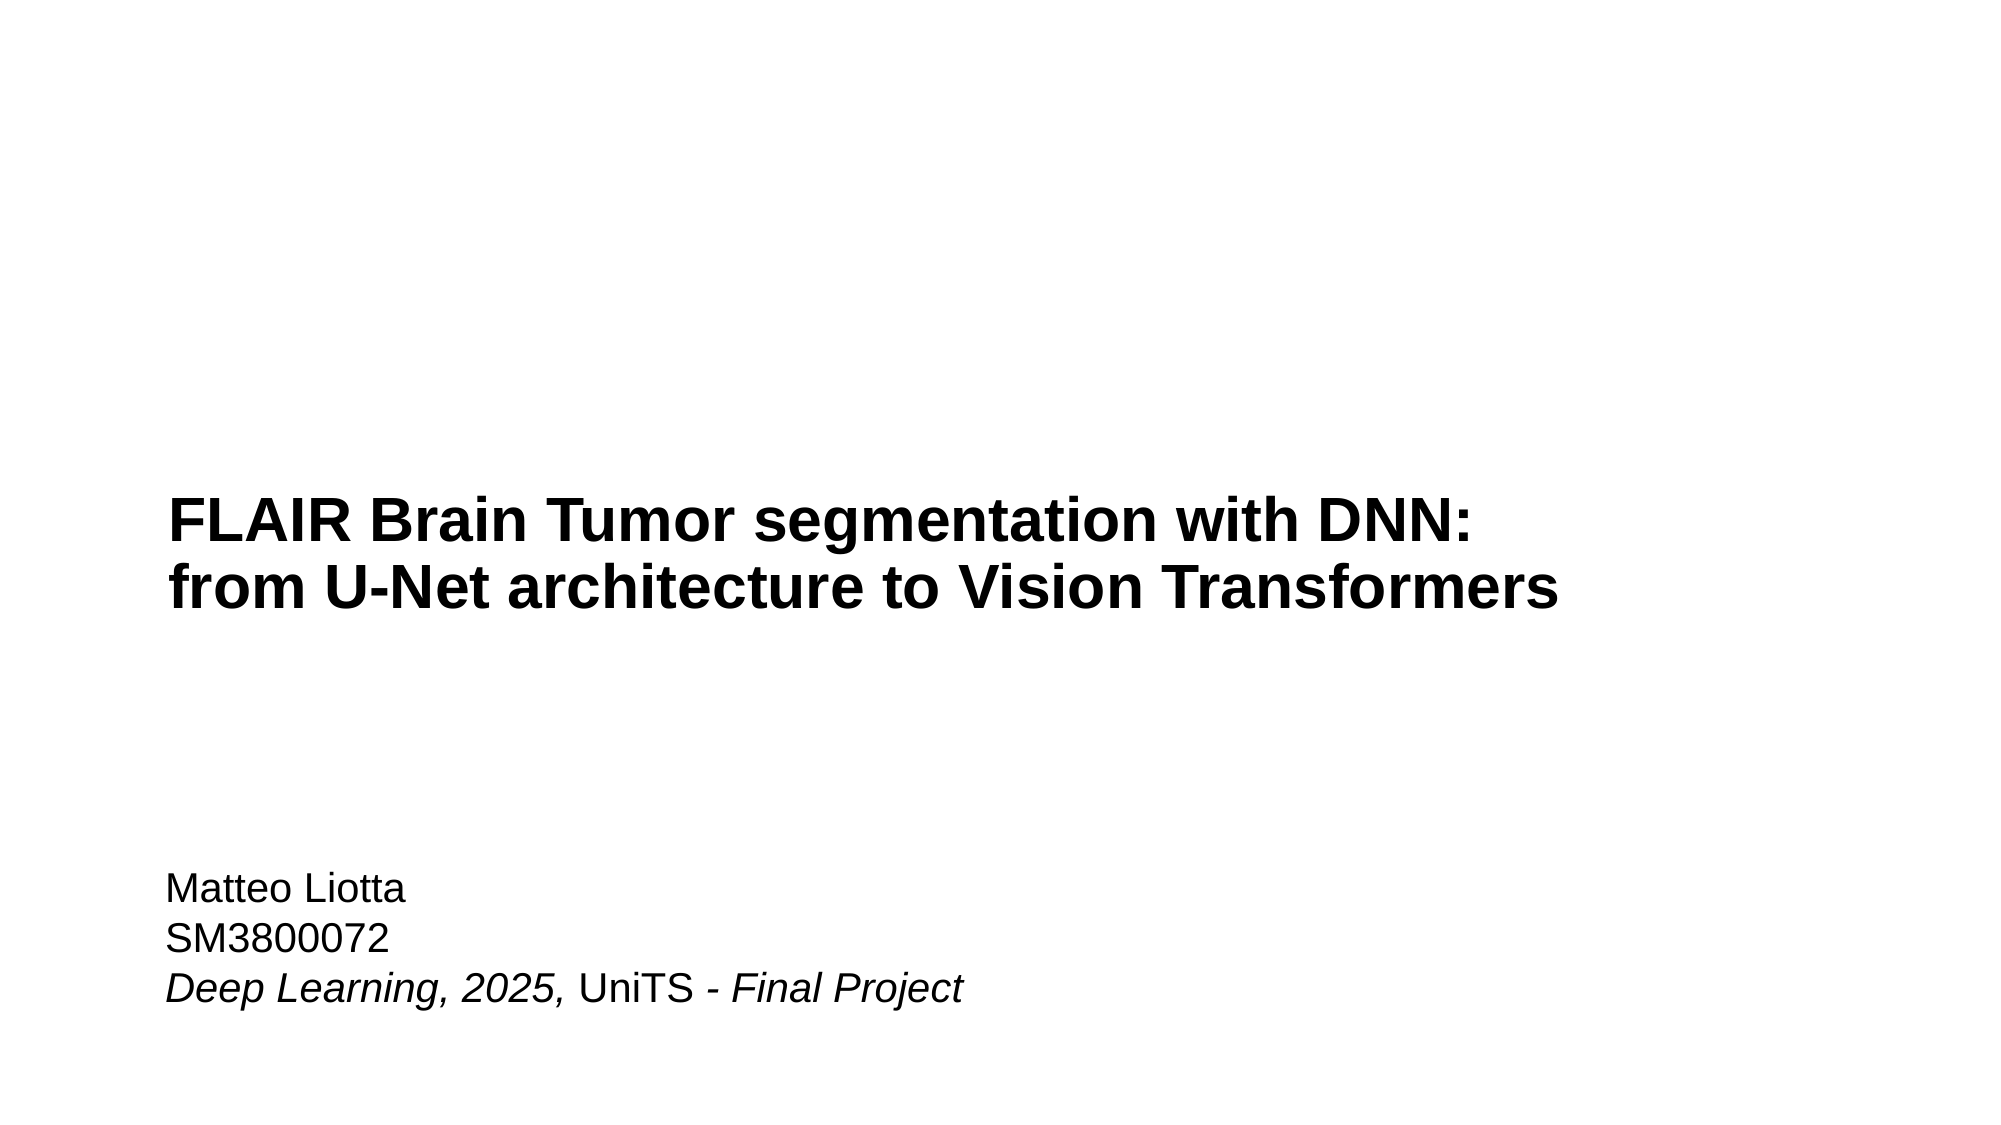

# FLAIR Brain Tumor segmentation with DNN: from U-Net architecture to Vision Transformers
Matteo Liotta
SM3800072
Deep Learning, 2025, UniTS - Final Project